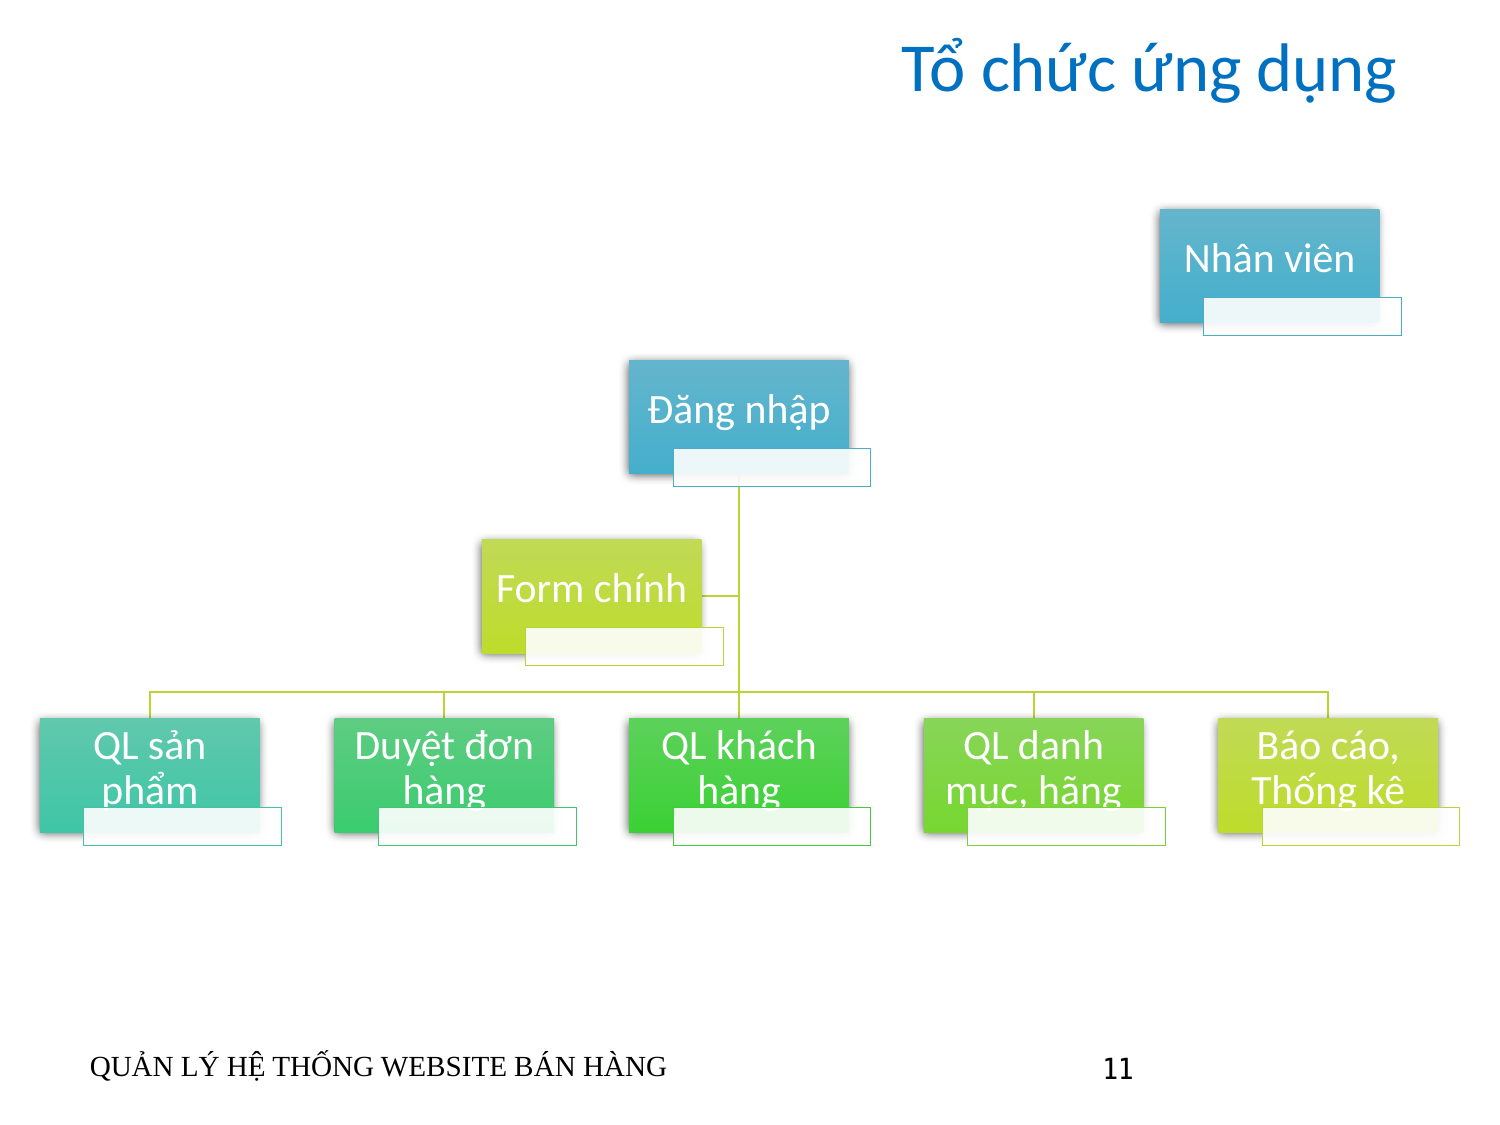

# Tổ chức ứng dụng
Đăng nhập

QL sản phẩm

Duyệt đơn hàng

QL khách hàng

QL danh mục, hãng

Báo cáo, Thống kê

Form chính

Nhân viên

QUẢN LÝ HỆ THỐNG WEBSITE BÁN HÀNG
11